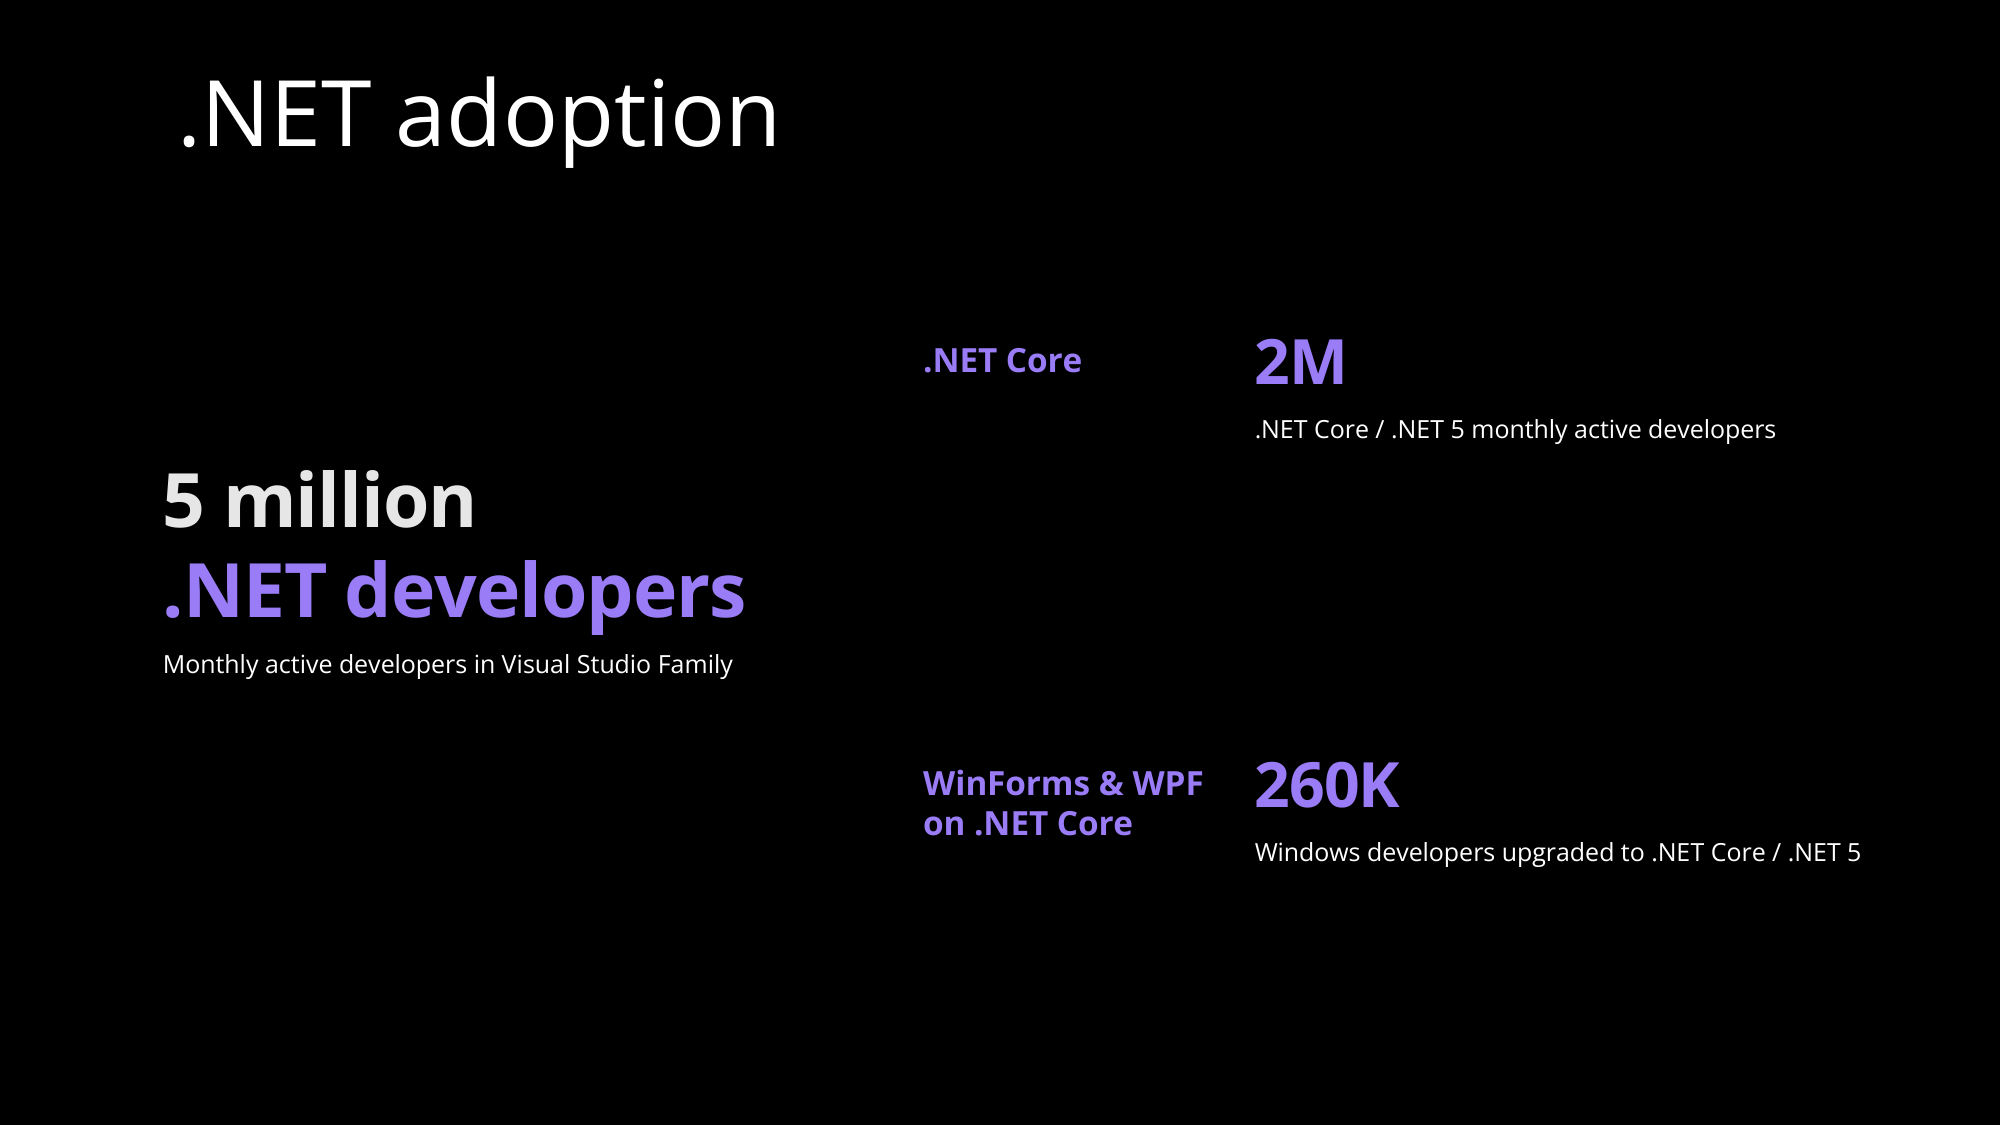

.NET adoption
2M
.NET Core
.NET Core / .NET 5 monthly active developers
5 million
.NET developers
Monthly active developers in Visual Studio Family
260K
WinForms & WPF on .NET Core
Windows developers upgraded to .NET Core / .NET 5